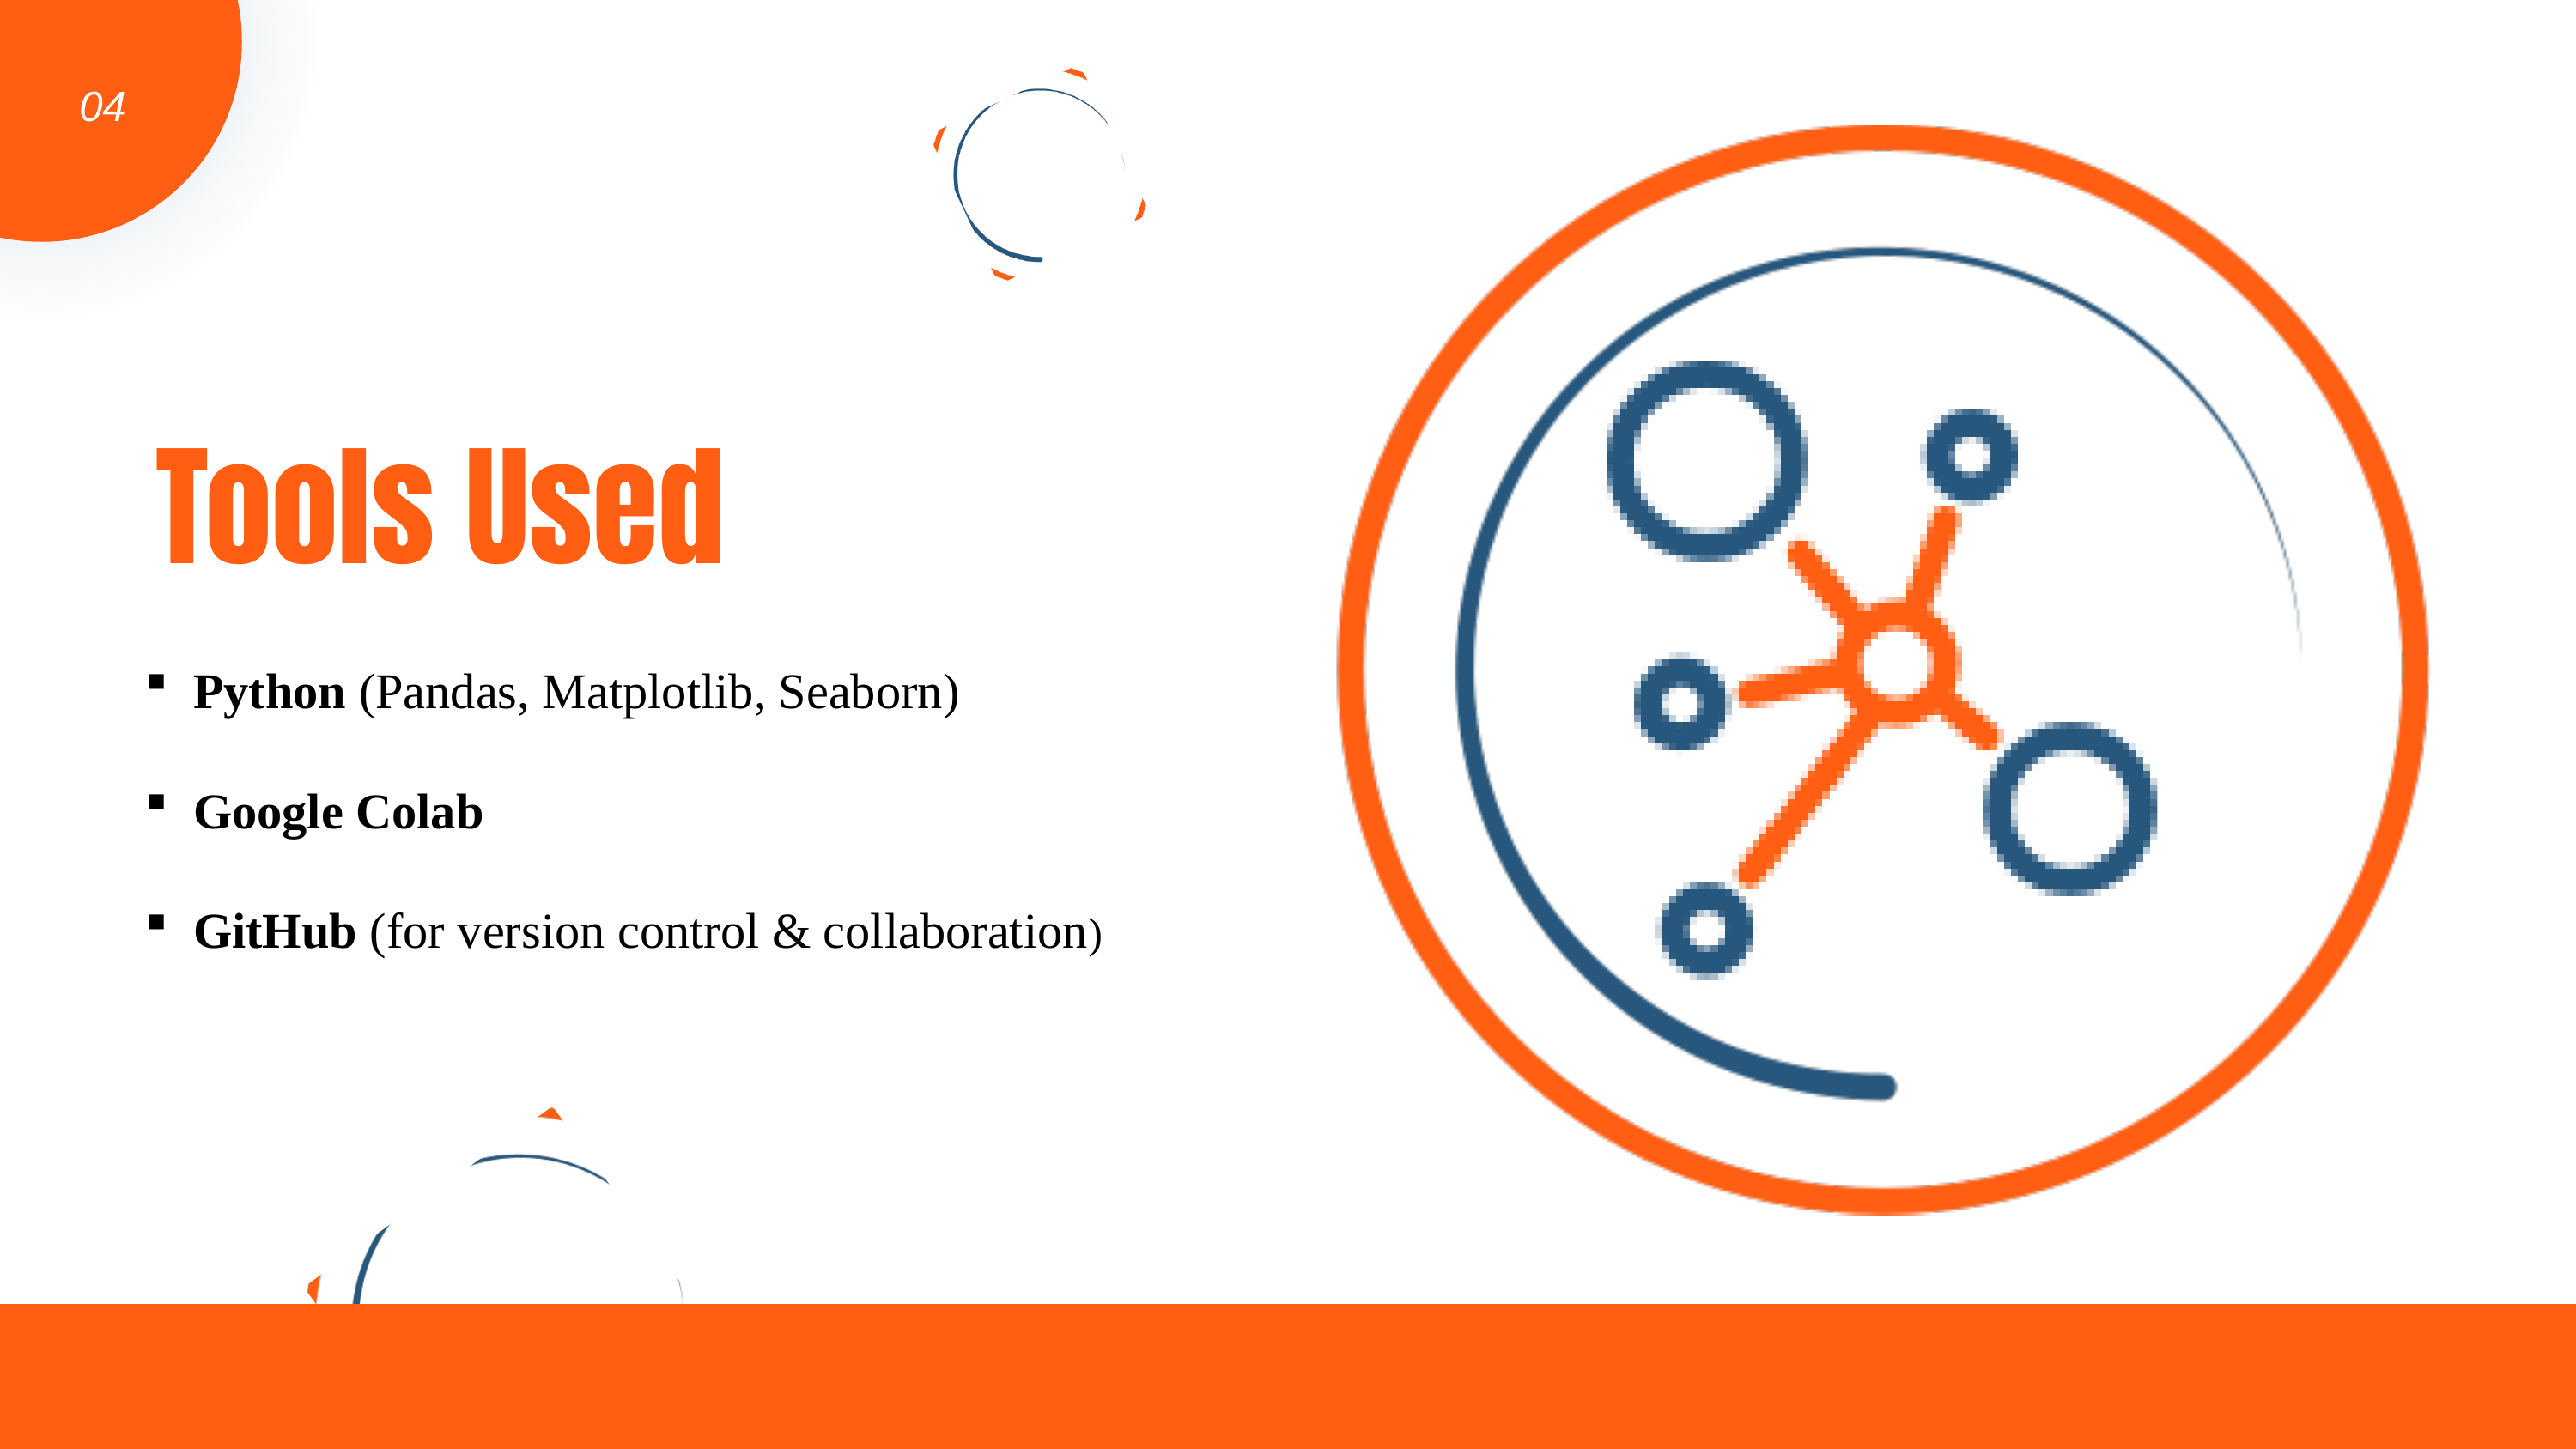

04

Tools Used
Python (Pandas, Matplotlib, Seaborn)

Google Colab

GitHub (for version control & collaboration)